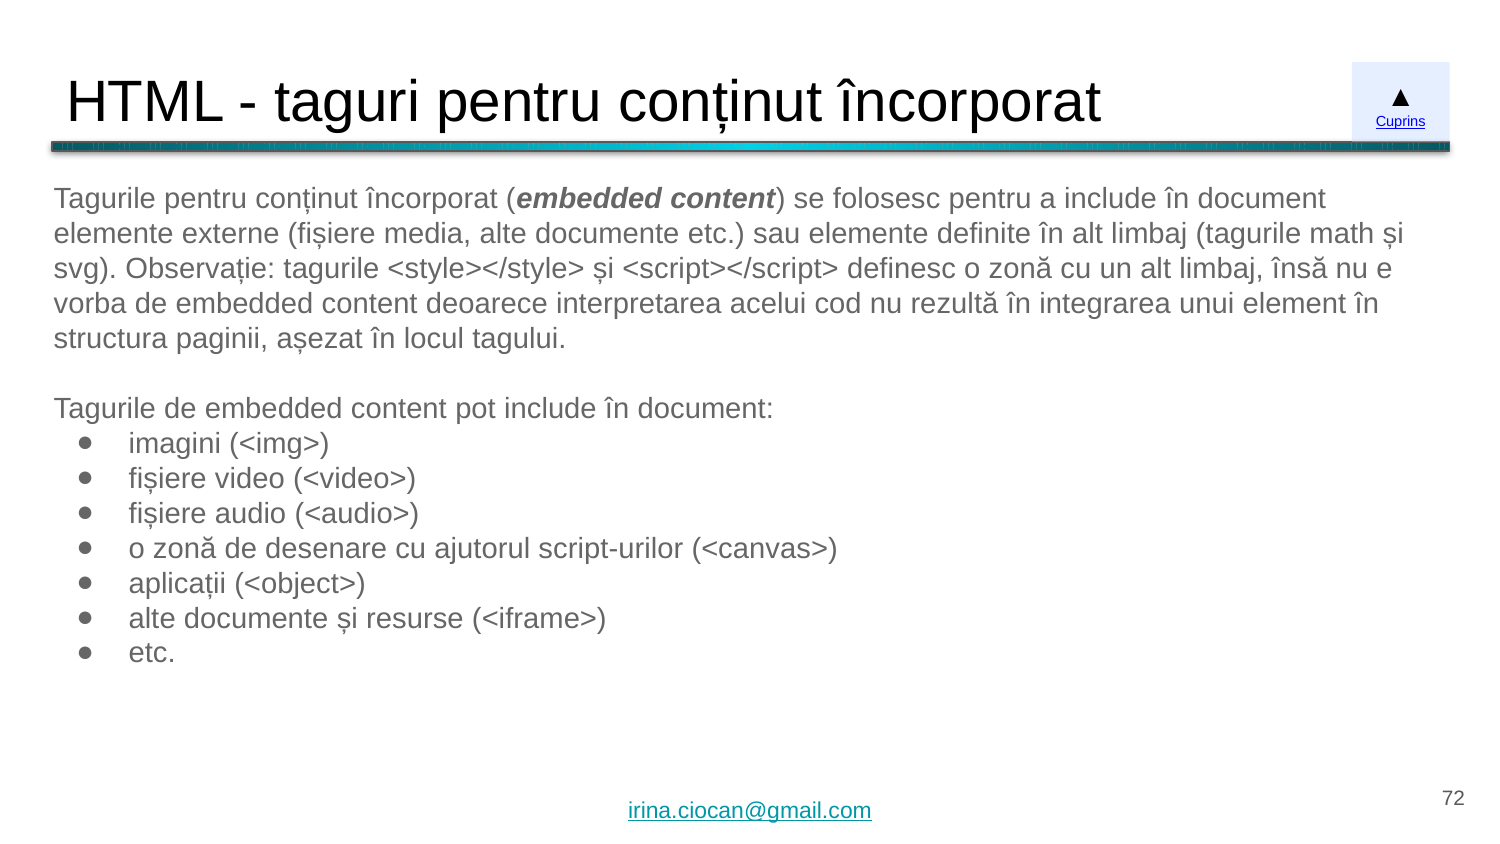

# HTML - taguri pentru conținut încorporat
▲
Cuprins

Tagurile pentru conținut încorporat (embedded content) se folosesc pentru a include în document elemente externe (fișiere media, alte documente etc.) sau elemente definite în alt limbaj (tagurile math și svg). Observație: tagurile <style></style> și <script></script> definesc o zonă cu un alt limbaj, însă nu e vorba de embedded content deoarece interpretarea acelui cod nu rezultă în integrarea unui element în structura paginii, așezat în locul tagului.

Tagurile de embedded content pot include în document:
imagini (<img>)
fișiere video (<video>)
fișiere audio (<audio>)
o zonă de desenare cu ajutorul script-urilor (<canvas>)
aplicații (<object>)
alte documente și resurse (<iframe>)
etc.
72
irina.ciocan@gmail.com